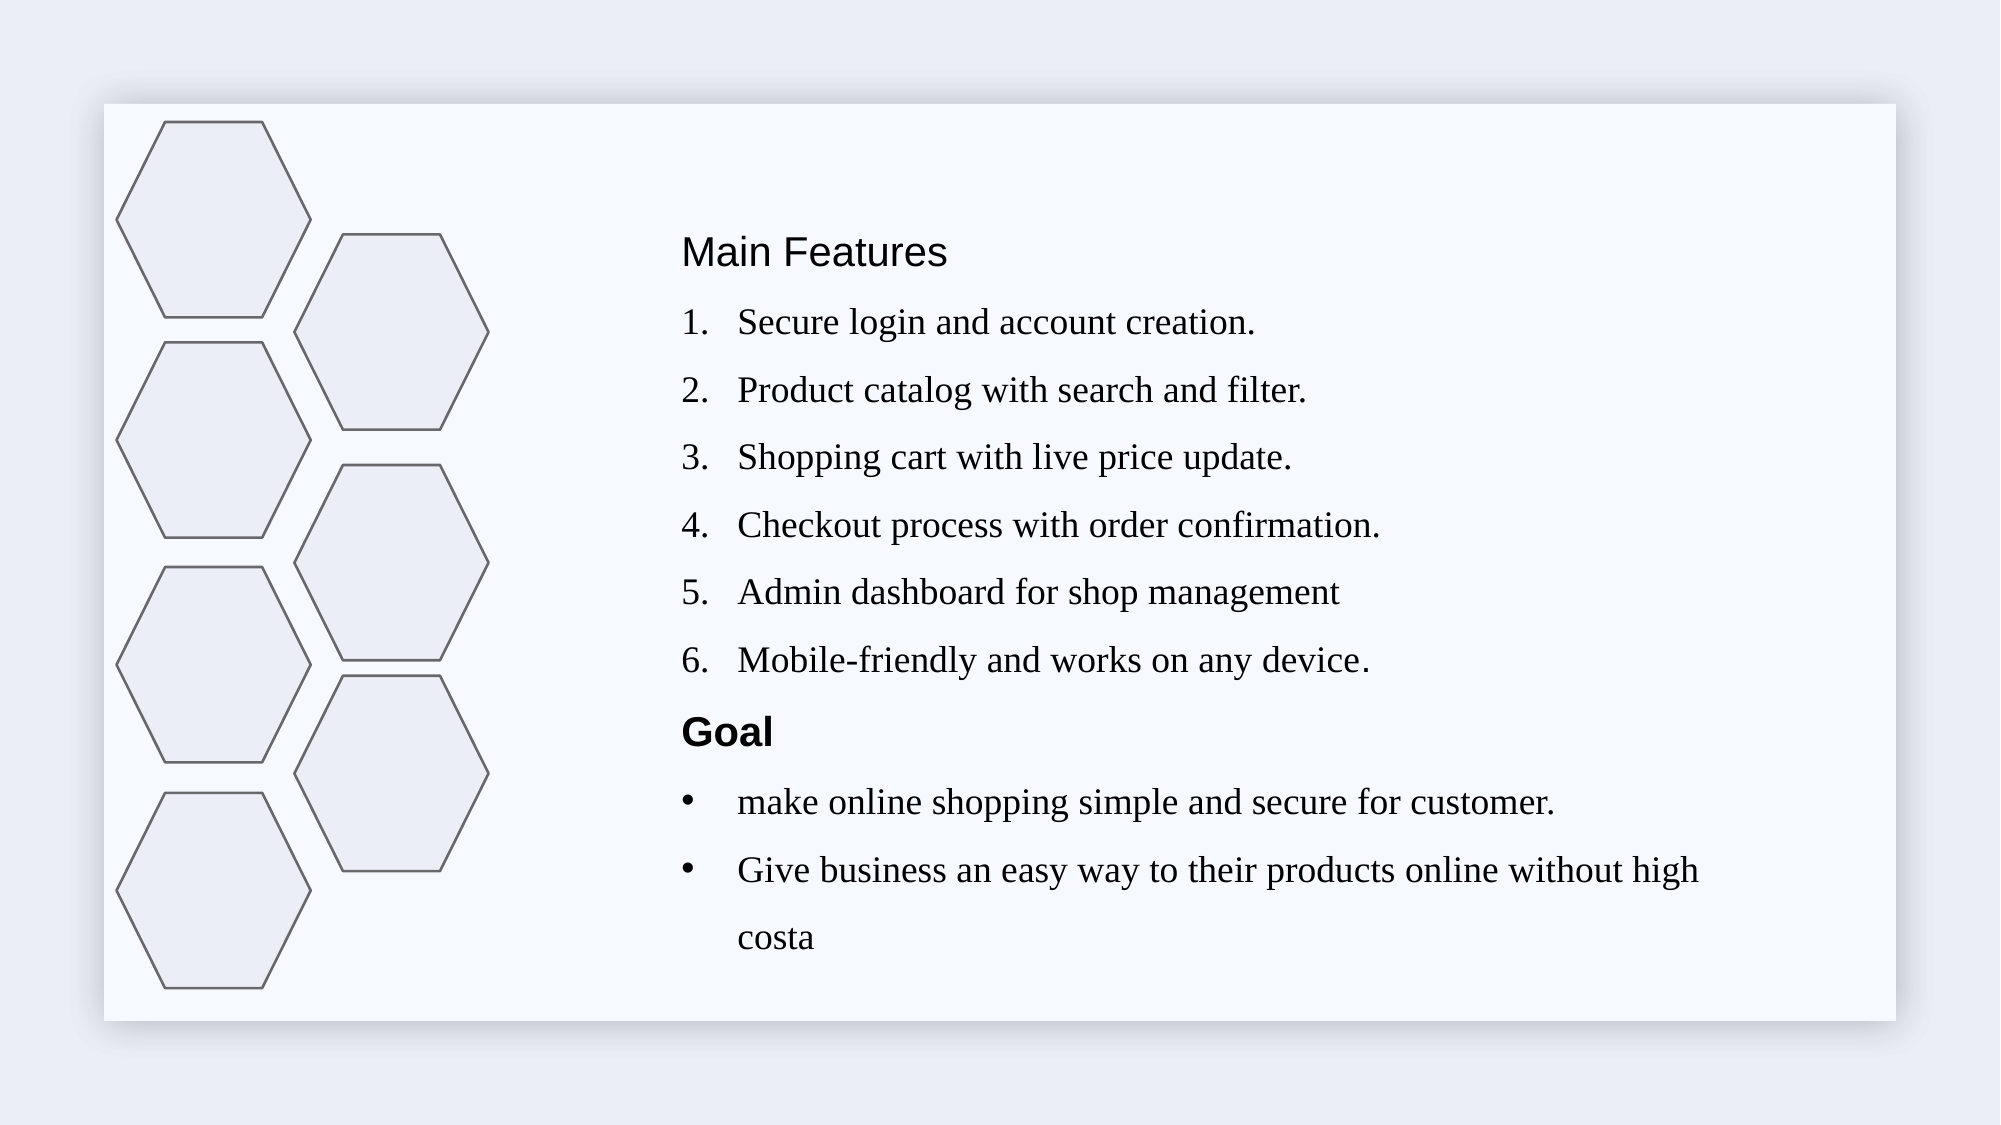

Main Features
Secure login and account creation.
Product catalog with search and filter.
Shopping cart with live price update.
Checkout process with order confirmation.
Admin dashboard for shop management
Mobile-friendly and works on any device.
Goal
make online shopping simple and secure for customer.
Give business an easy way to their products online without high costa